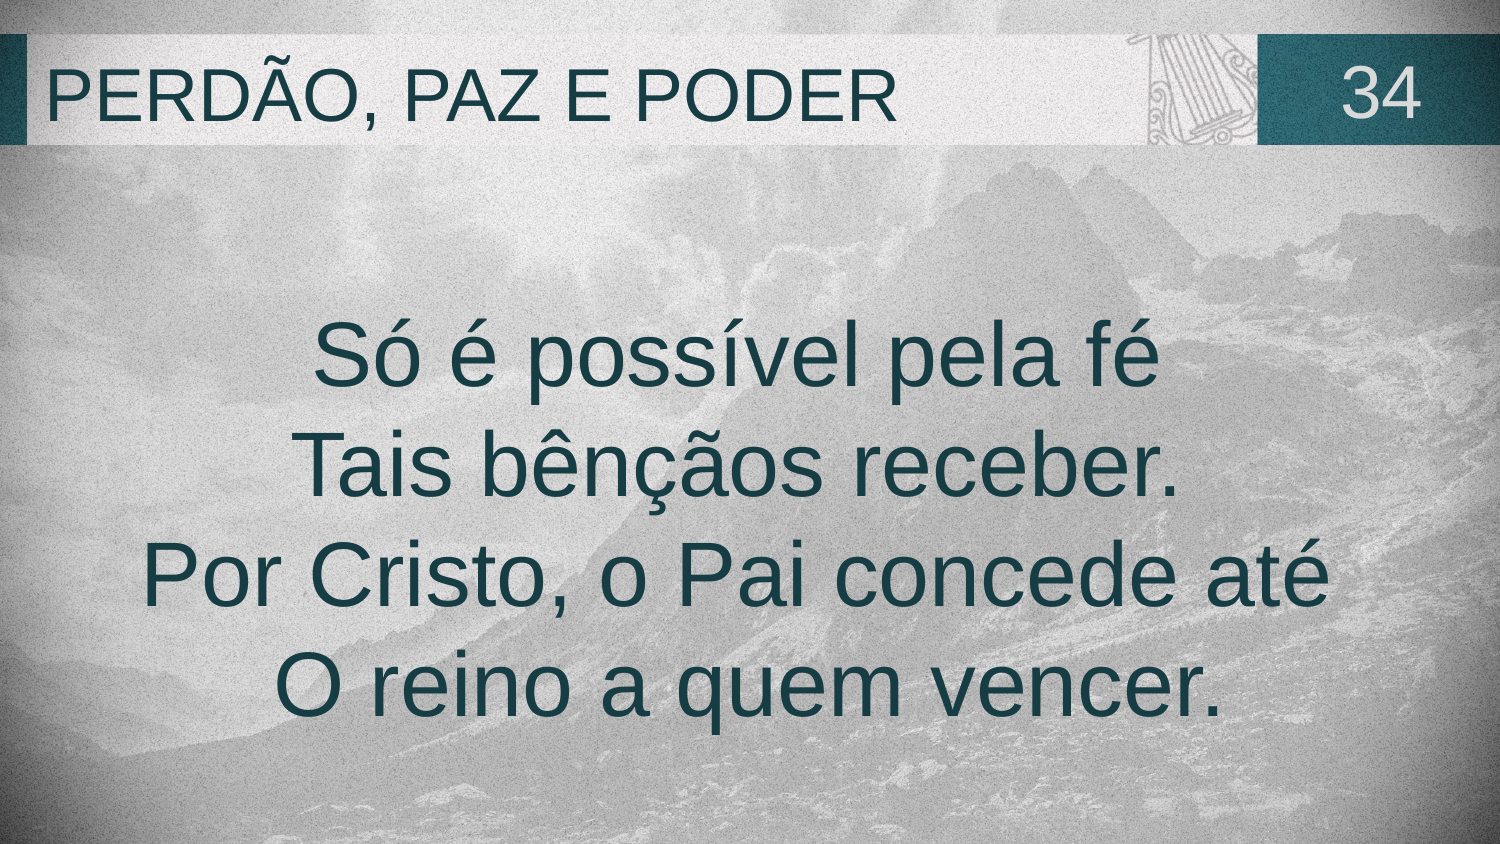

# PERDÃO, PAZ E PODER
34
Só é possível pela fé
Tais bênçãos receber.
Por Cristo, o Pai concede até
O reino a quem vencer.